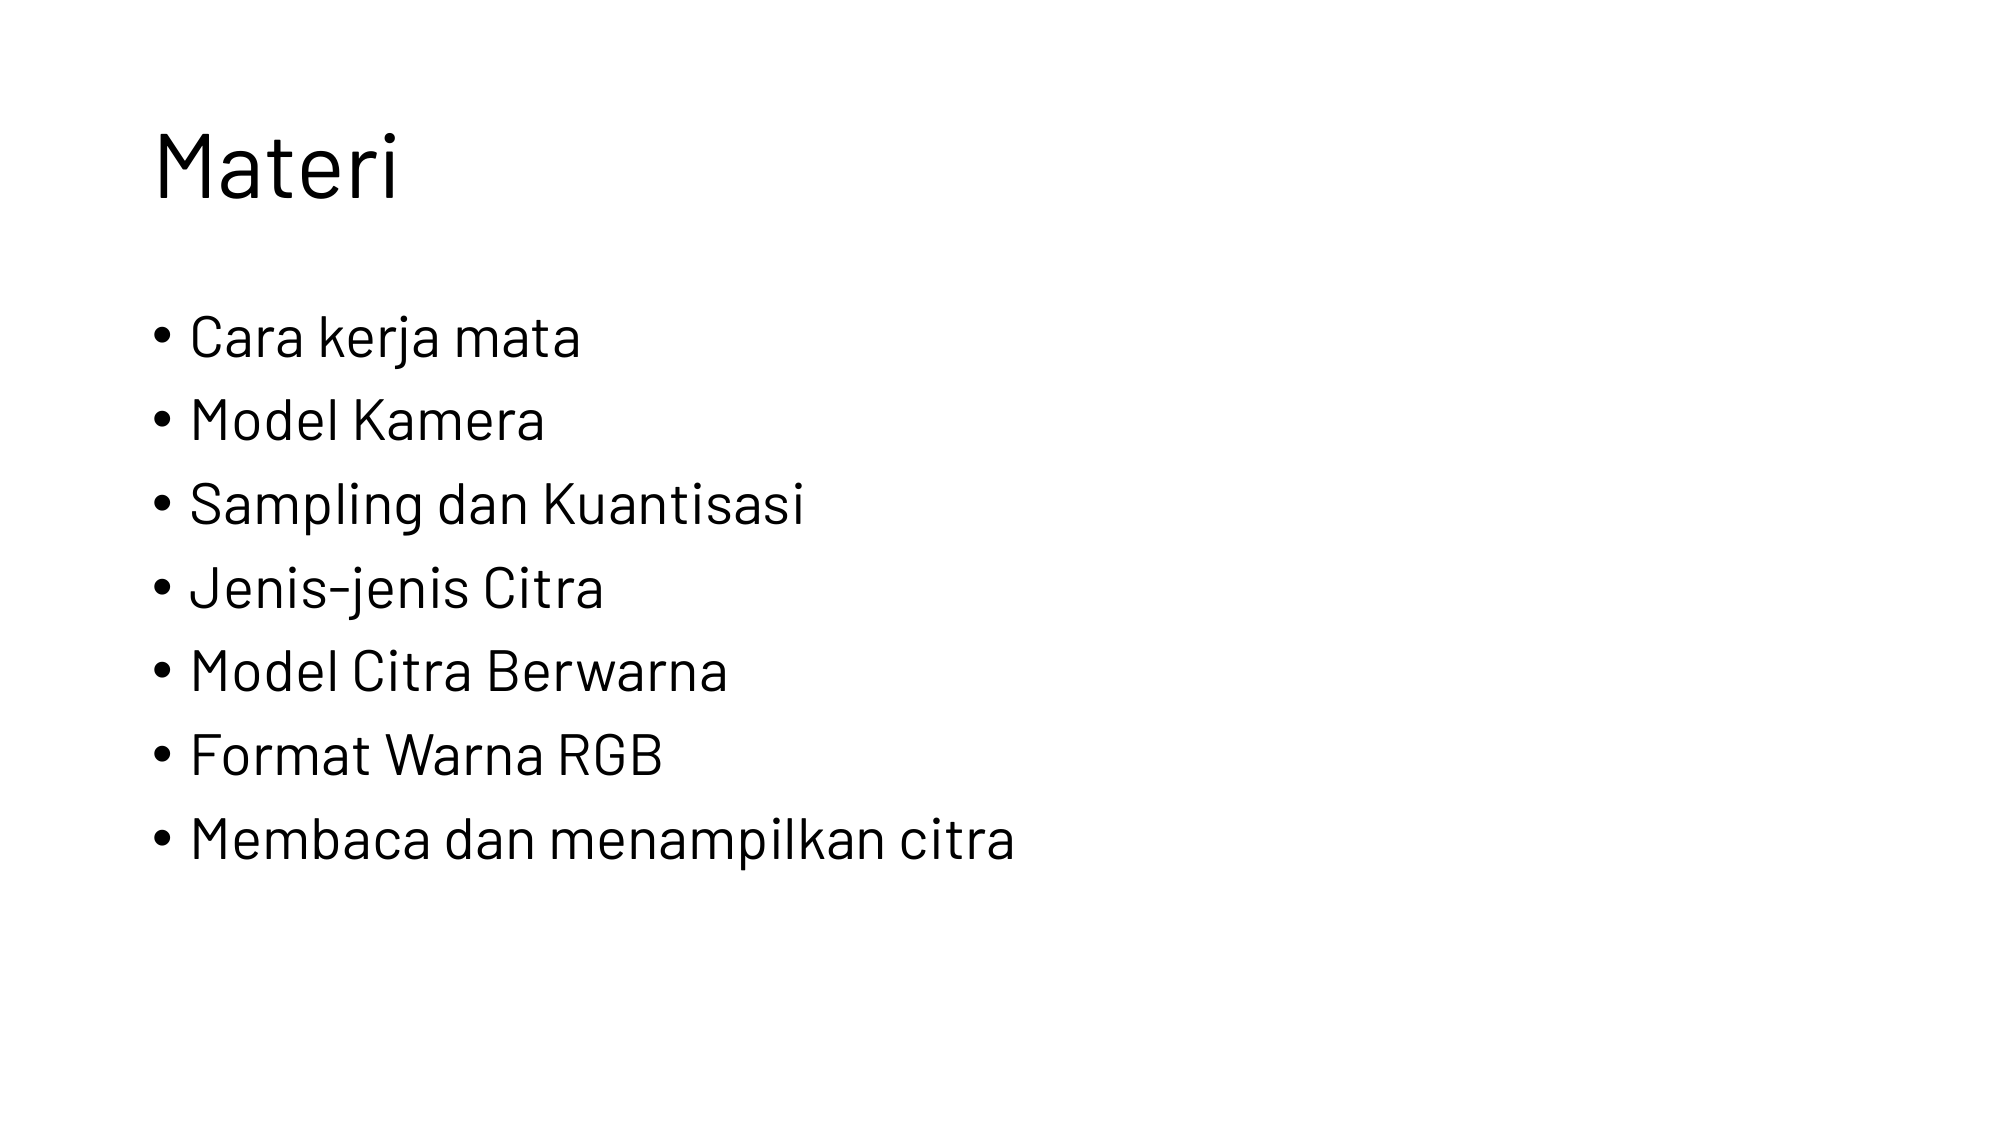

# Materi
Cara kerja mata
Model Kamera
Sampling dan Kuantisasi
Jenis-jenis Citra
Model Citra Berwarna
Format Warna RGB
Membaca dan menampilkan citra